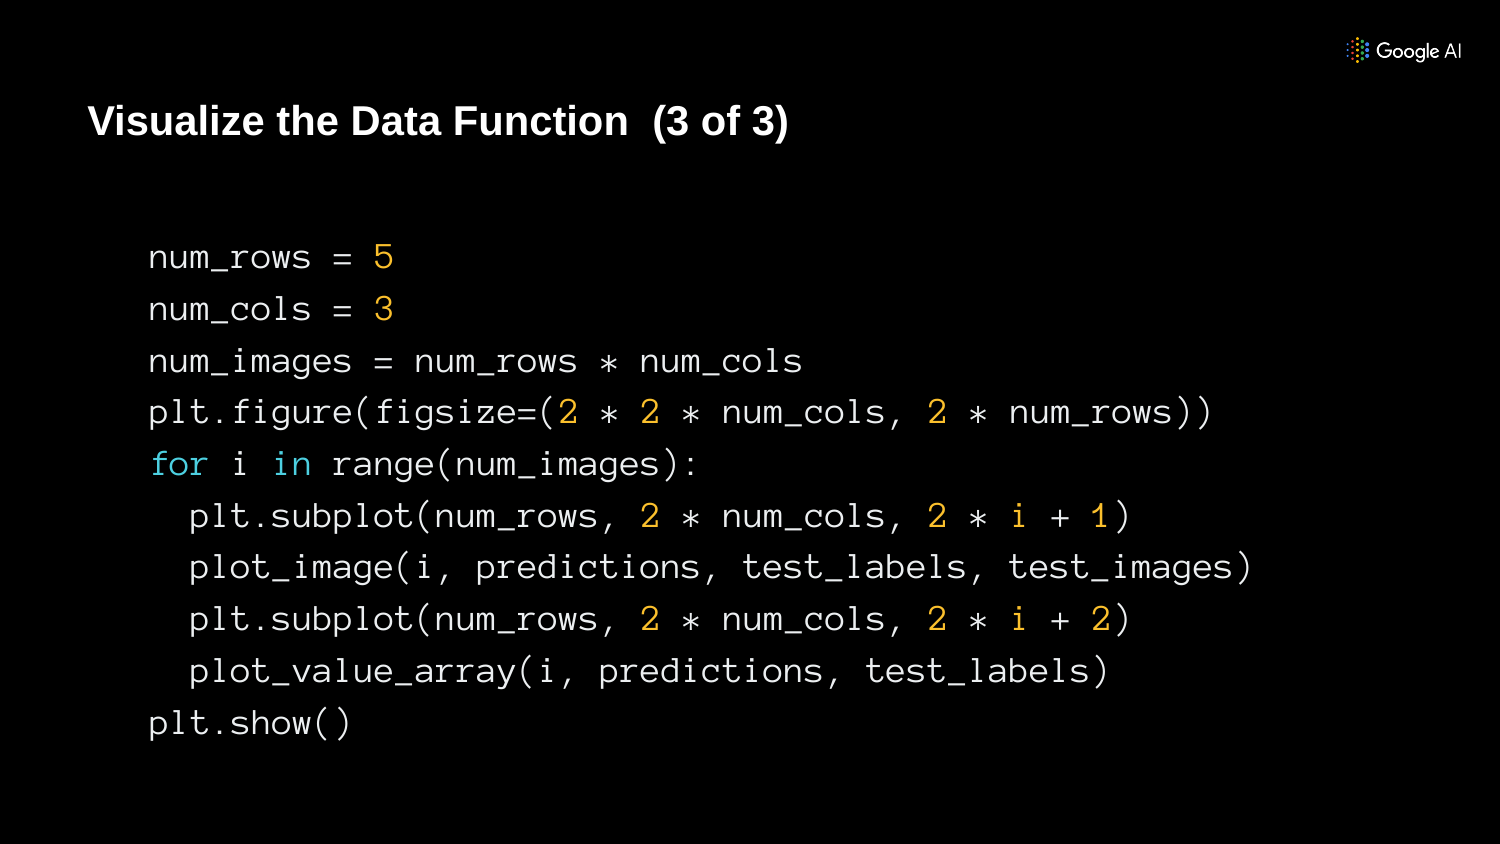

# Visualize the Data Function  (3 of 3)
num_rows = 5
num_cols = 3
num_images = num_rows * num_cols
plt.figure(figsize=(2 * 2 * num_cols, 2 * num_rows))
for i in range(num_images):
  plt.subplot(num_rows, 2 * num_cols, 2 * i + 1)
  plot_image(i, predictions, test_labels, test_images)
  plt.subplot(num_rows, 2 * num_cols, 2 * i + 2)
  plot_value_array(i, predictions, test_labels)
plt.show()